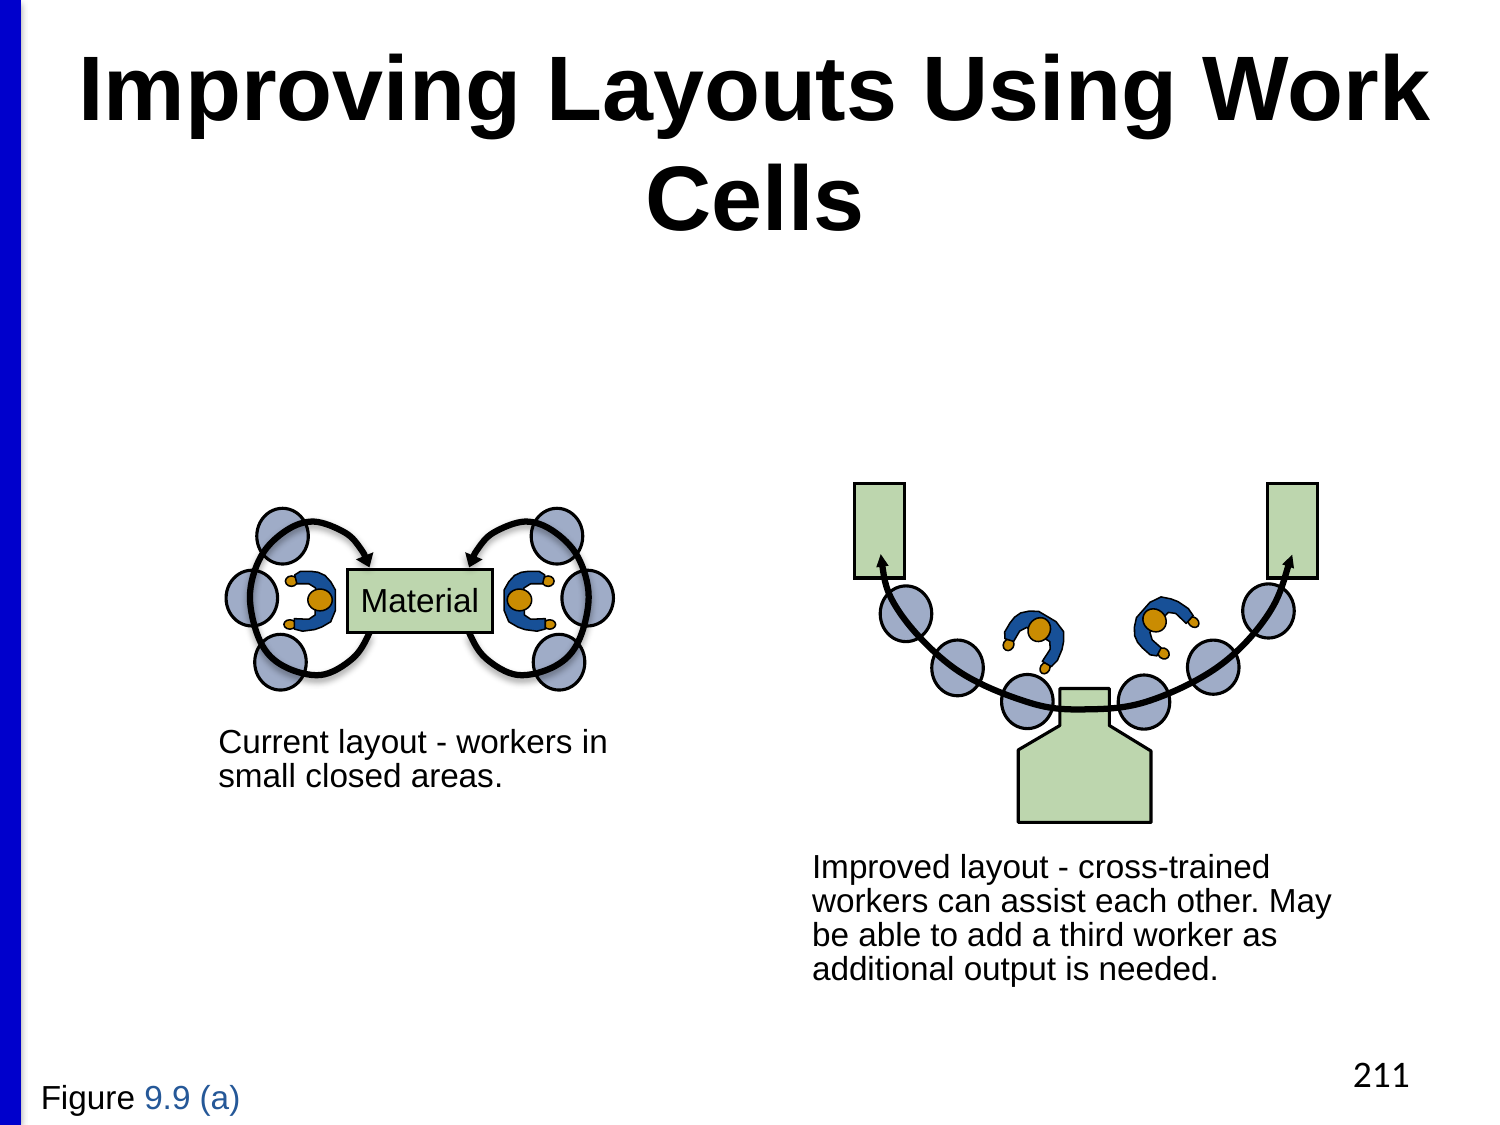

# Improving Layouts Using Work Cells

Material

Current layout - workers in small closed areas.
Improved layout - cross-trained workers can assist each other. May be able to add a third worker as additional output is needed.
211
Figure 9.9 (a)